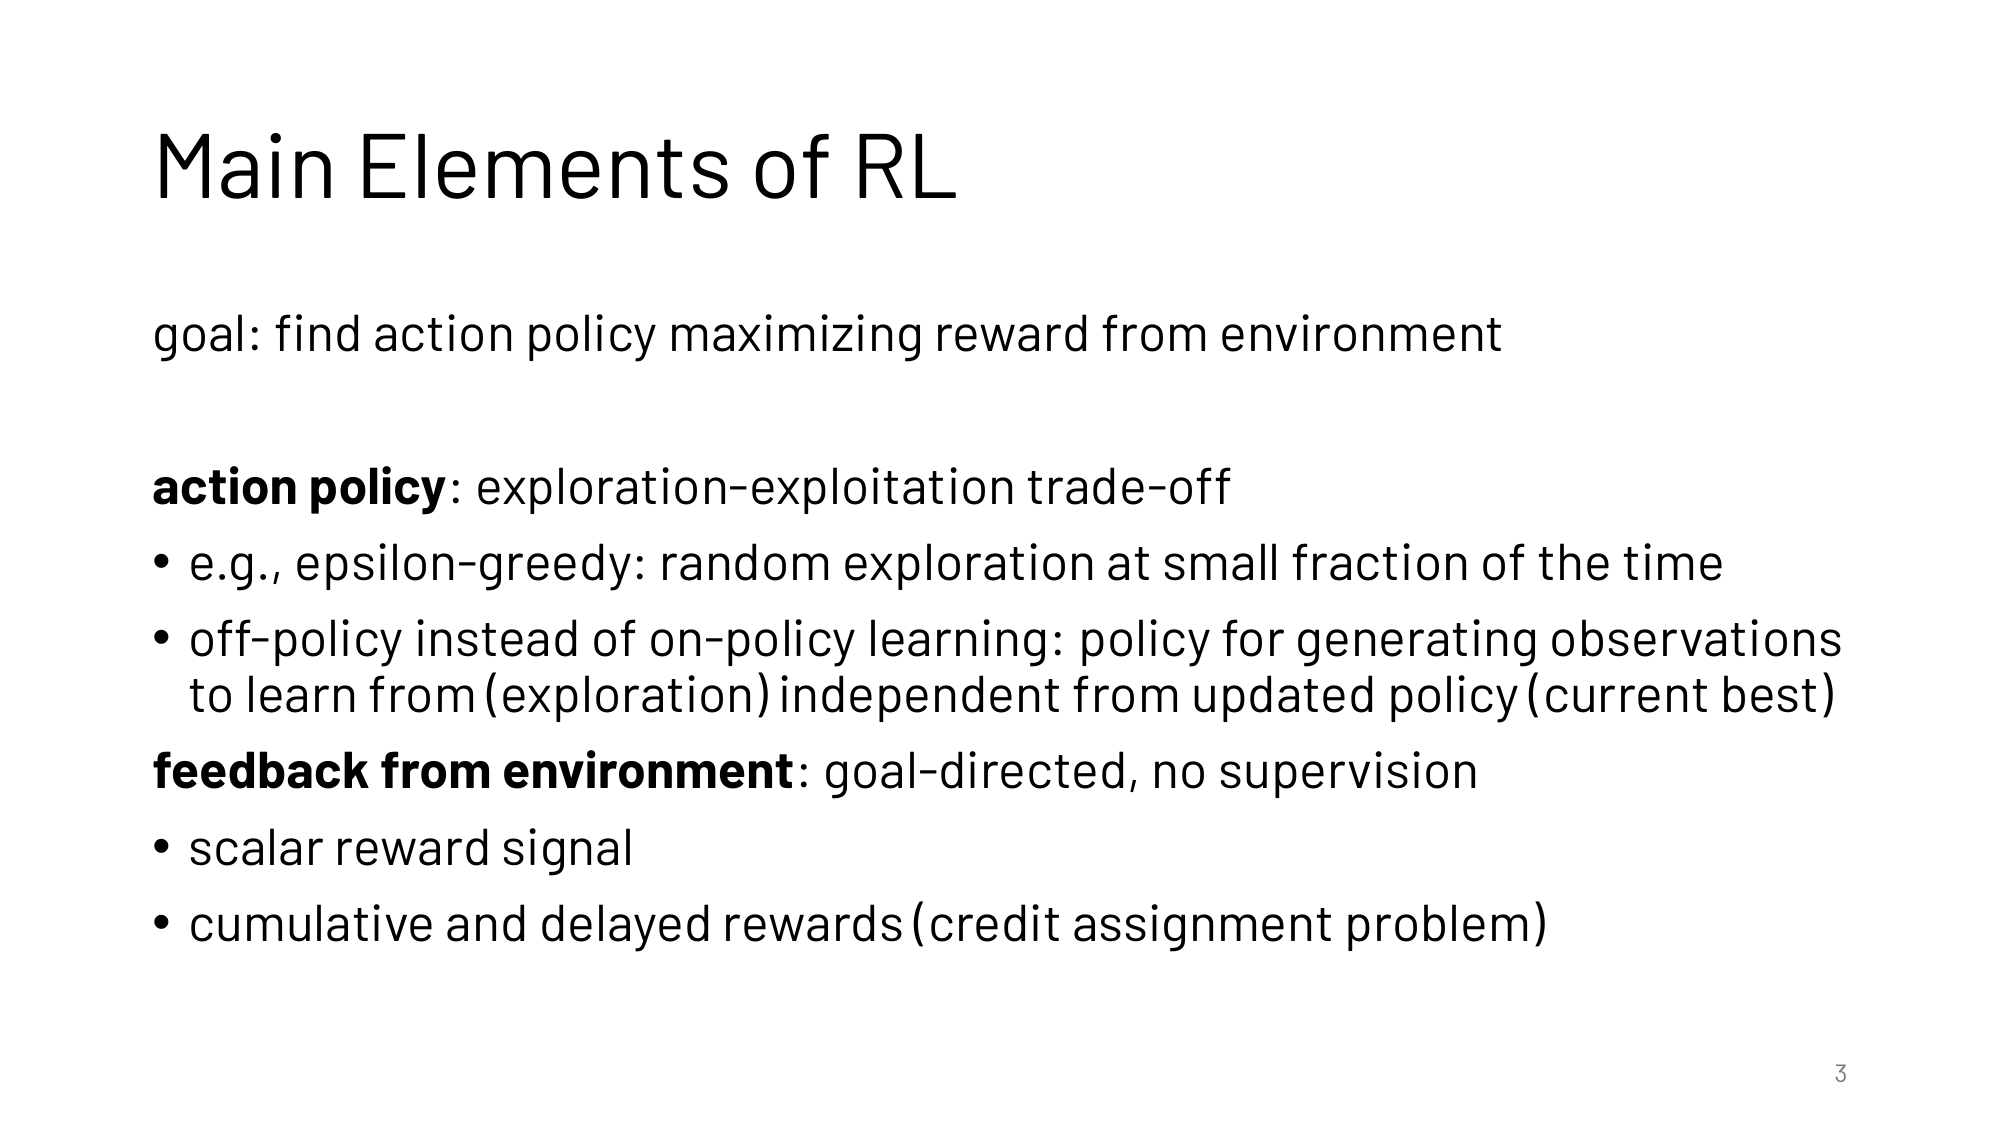

# Main Elements of RL
goal: find action policy maximizing reward from environment

action policy: exploration-exploitation trade-off
e.g., epsilon-greedy: random exploration at small fraction of the time
off-policy instead of on-policy learning: policy for generating observations to learn from (exploration) independent from updated policy (current best)
feedback from environment: goal-directed, no supervision
scalar reward signal
cumulative and delayed rewards (credit assignment problem)
3